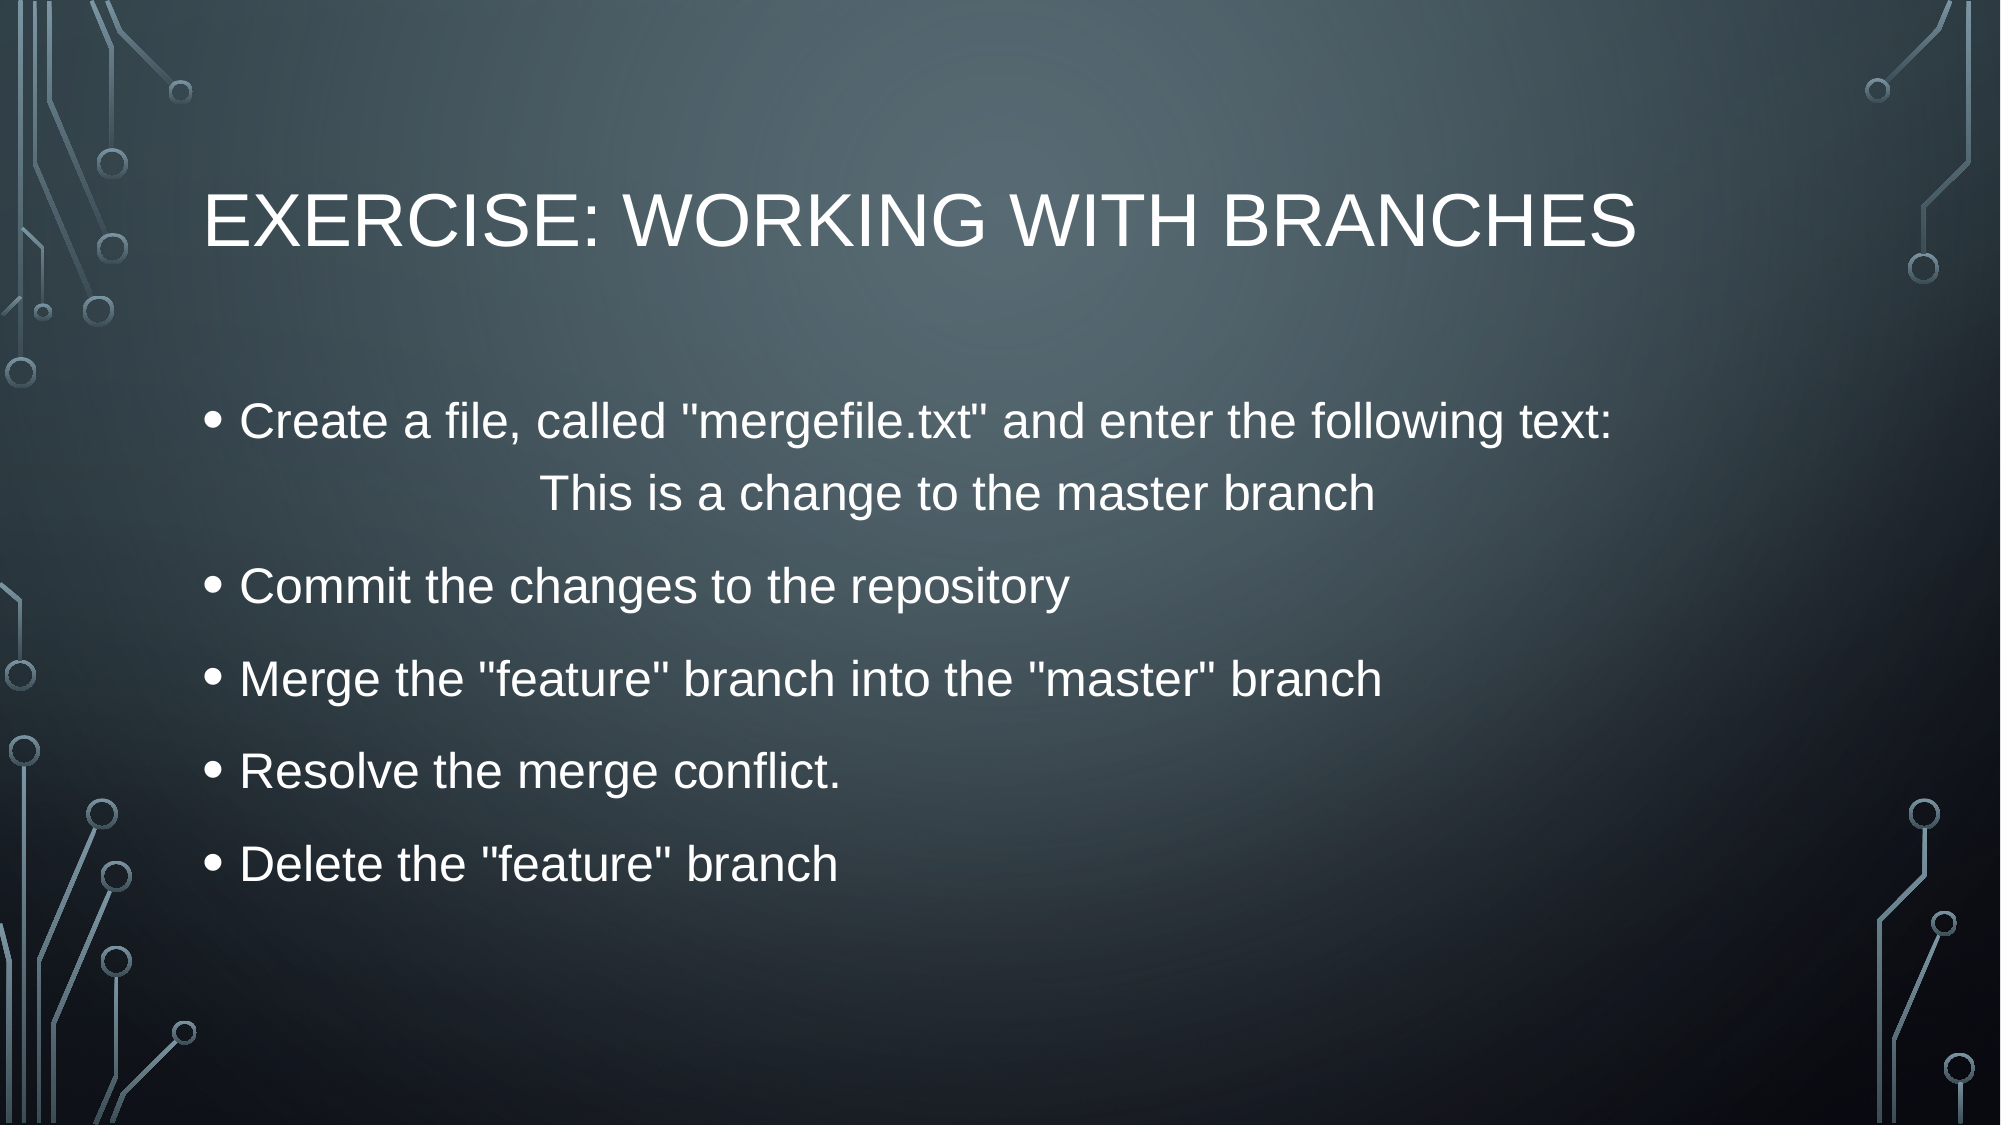

# Exercise: Working with Branches
Create a file, called "mergefile.txt" and enter the following text:
		This is a change to the master branch
Commit the changes to the repository
Merge the "feature" branch into the "master" branch
Resolve the merge conflict.
Delete the "feature" branch